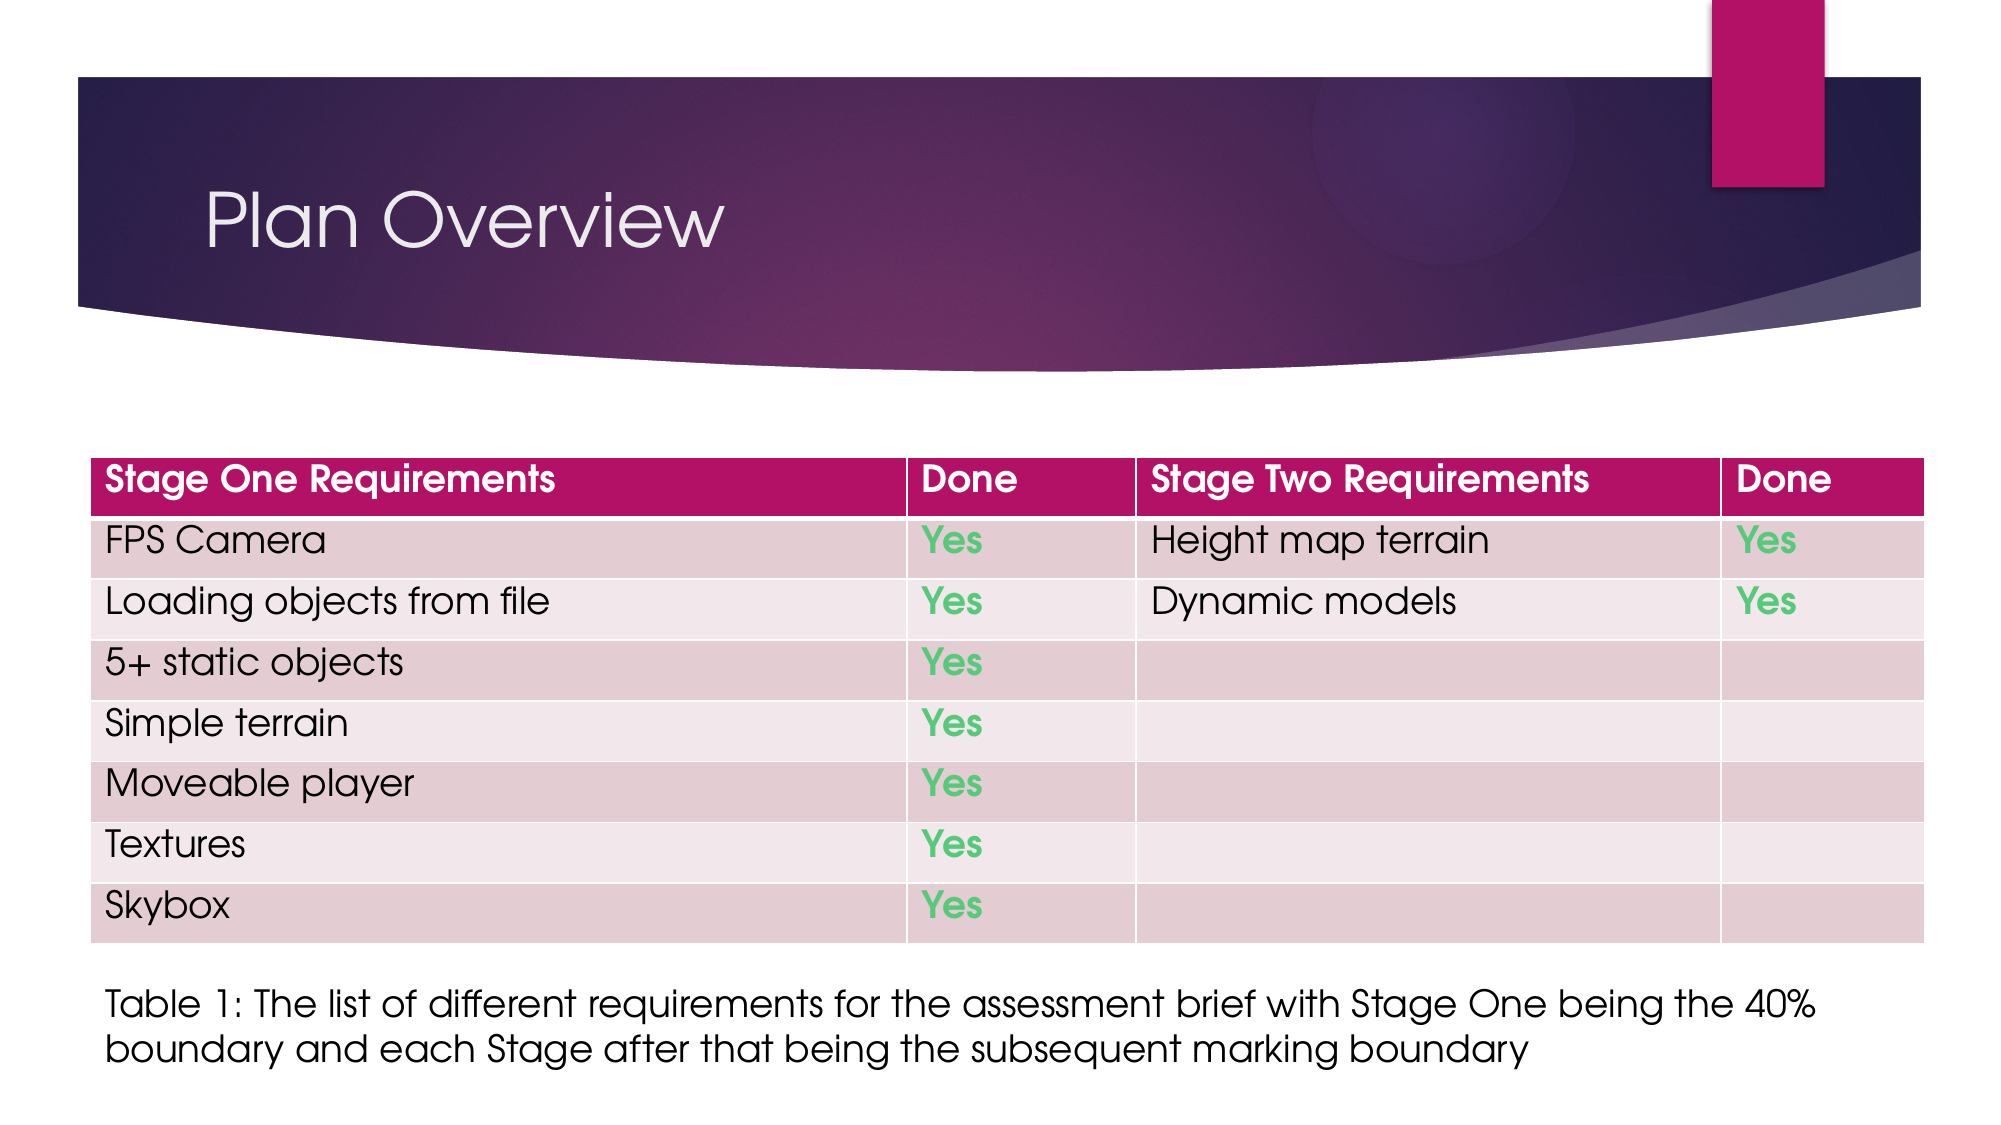

# Plan Overview
| Stage One Requirements | Done | Stage Two Requirements | Done |
| --- | --- | --- | --- |
| FPS Camera | Yes | Height map terrain | Yes |
| Loading objects from file | Yes | Dynamic models | Yes |
| 5+ static objects | Yes |  |  |
| Simple terrain | Yes |  |  |
| Moveable player | Yes |  |  |
| Textures | Yes |  |  |
| Skybox | Yes |  |  |
Table 1: The list of different requirements for the assessment brief with Stage One being the 40% boundary and each Stage after that being the subsequent marking boundary